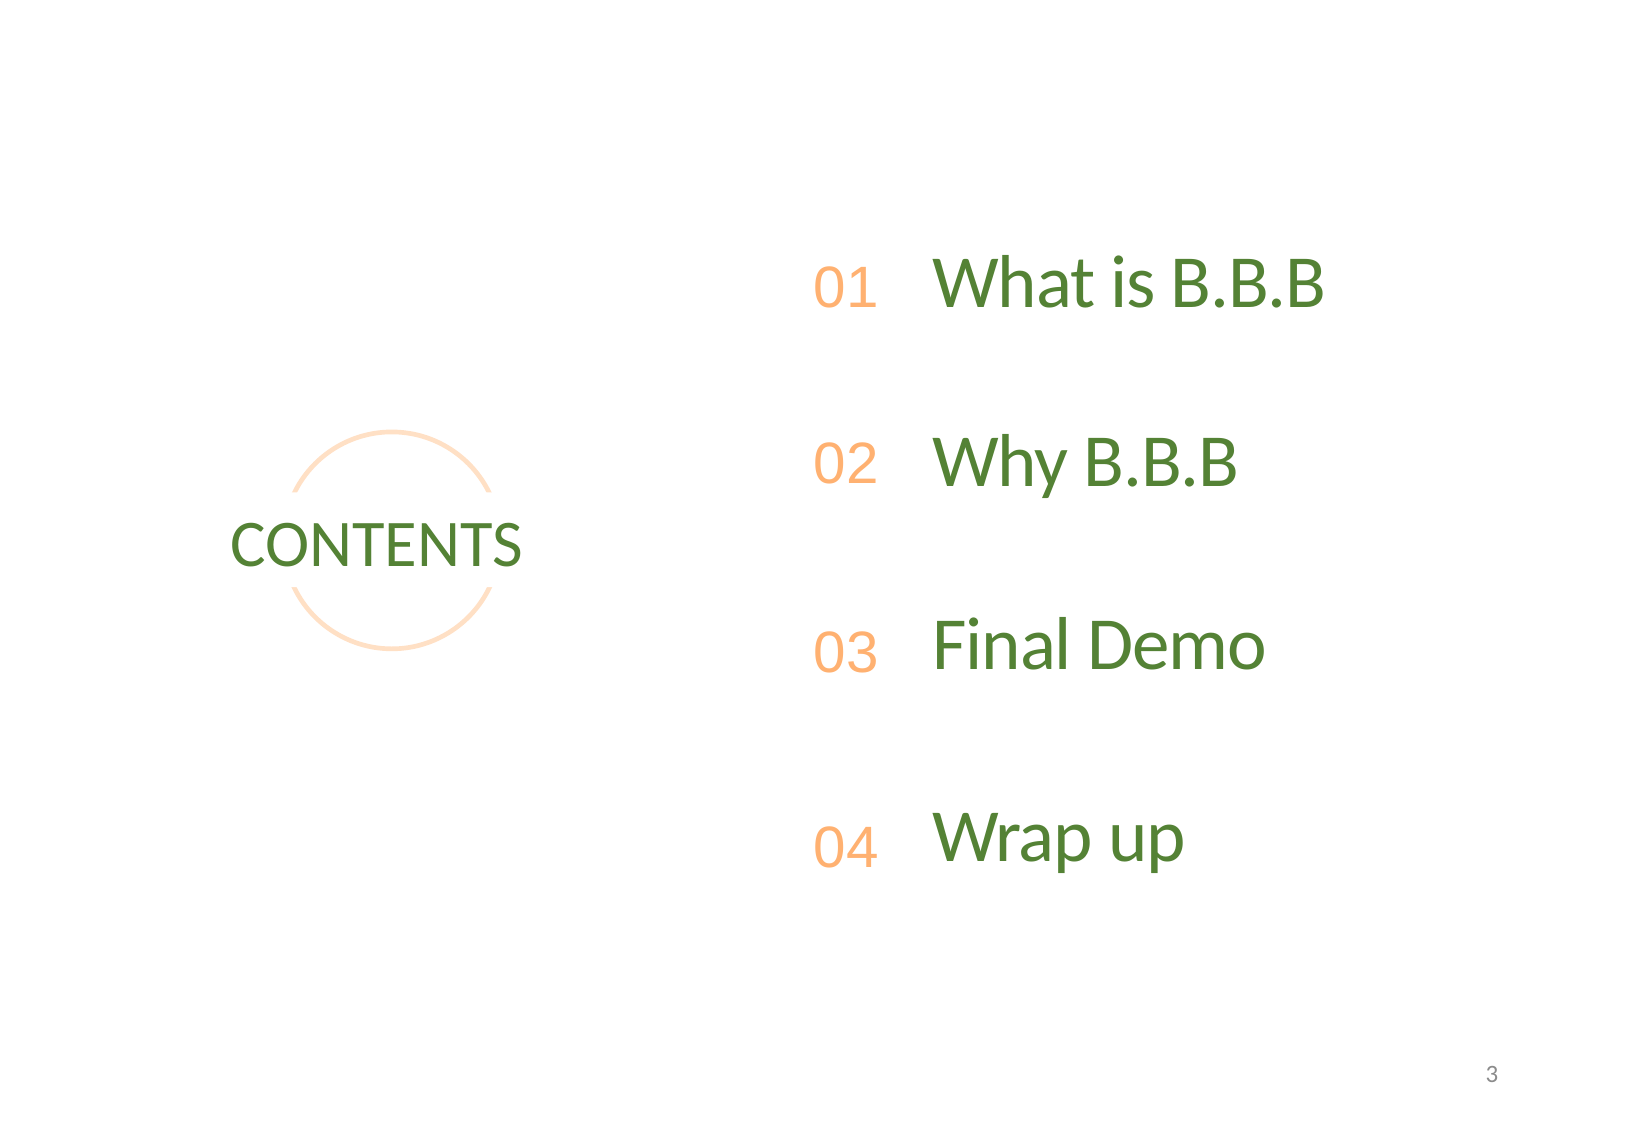

01
What is B.B.B
02
Why B.B.B

CONTENTS
03
Final Demo
04
Wrap up
3